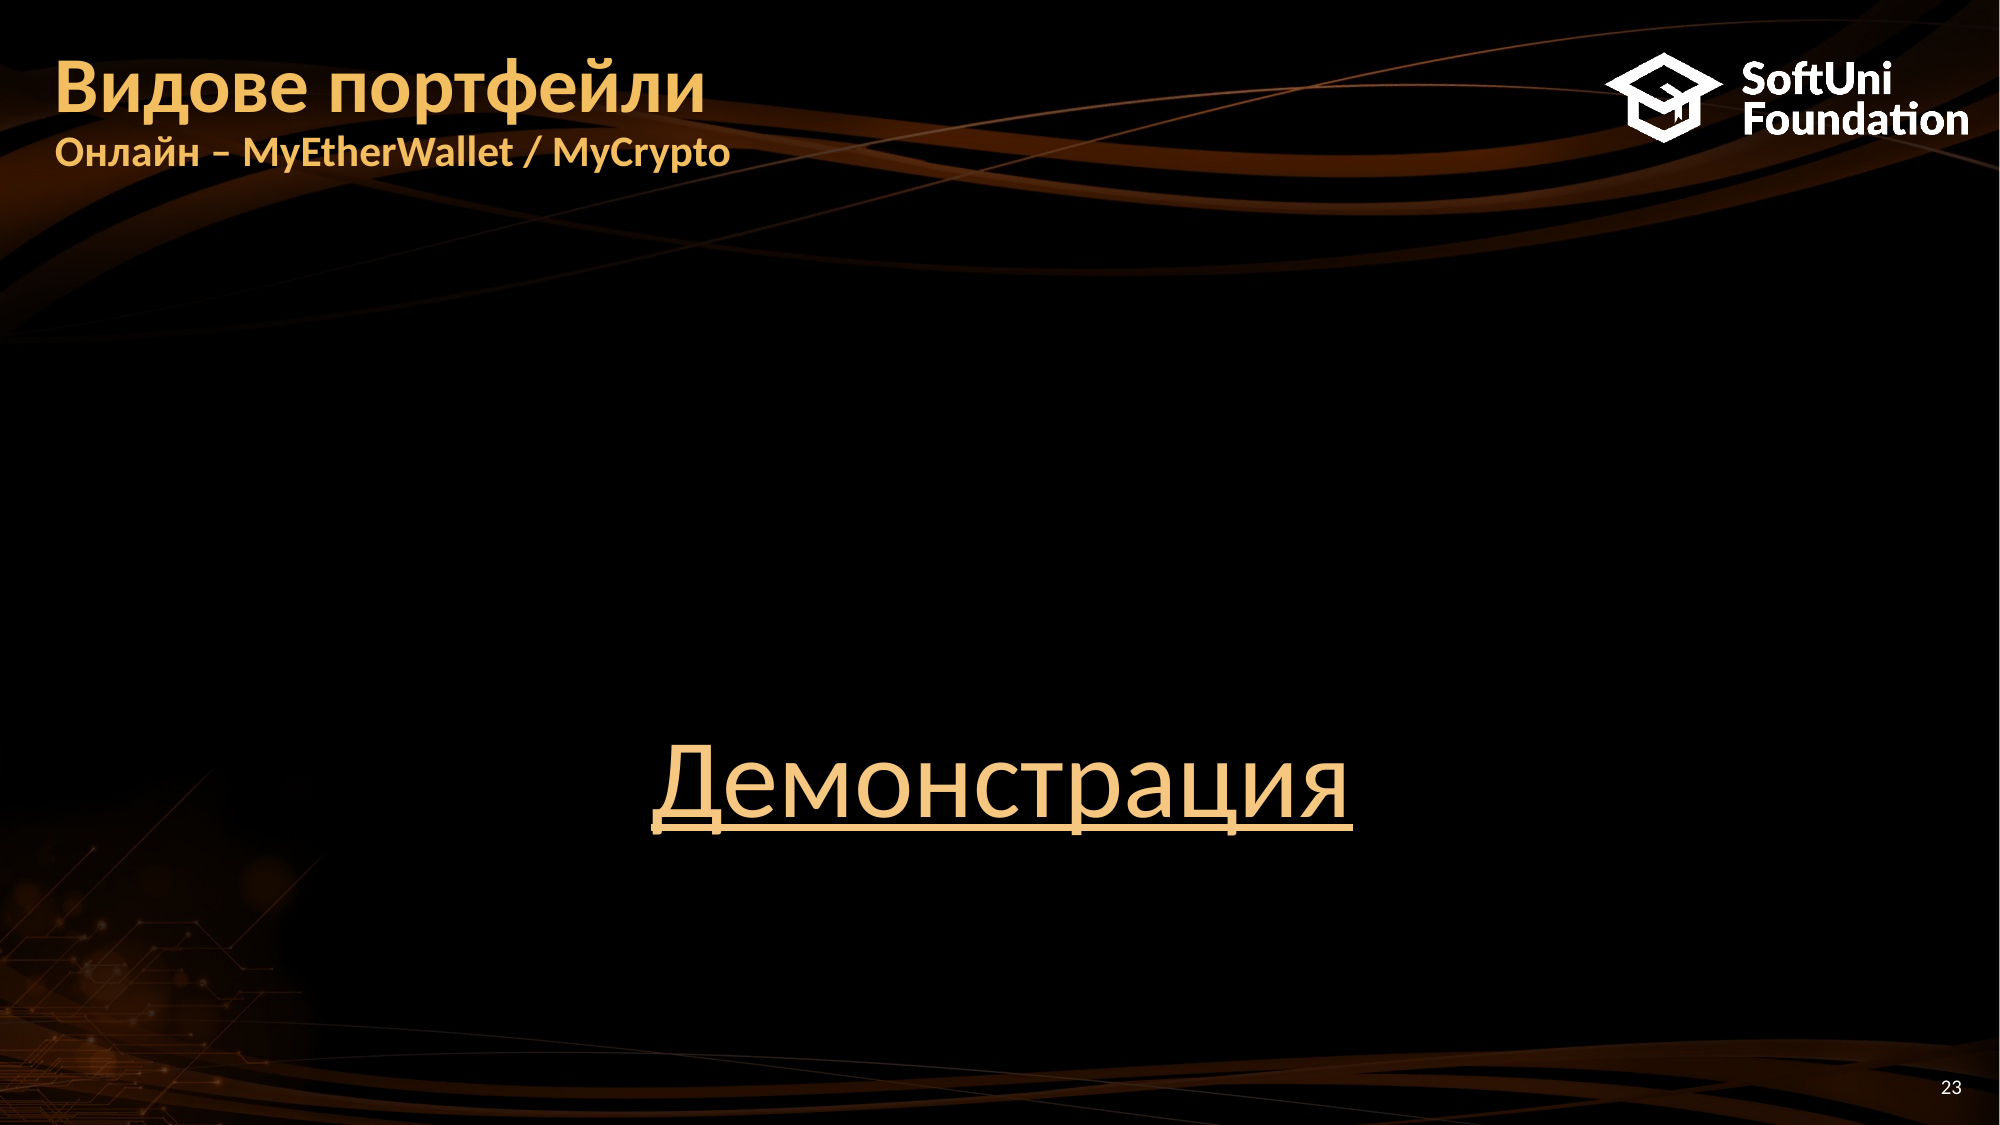

# Видове портфейли Онлайн – MyEtherWallet / MyCrypto
Демонстрация
23